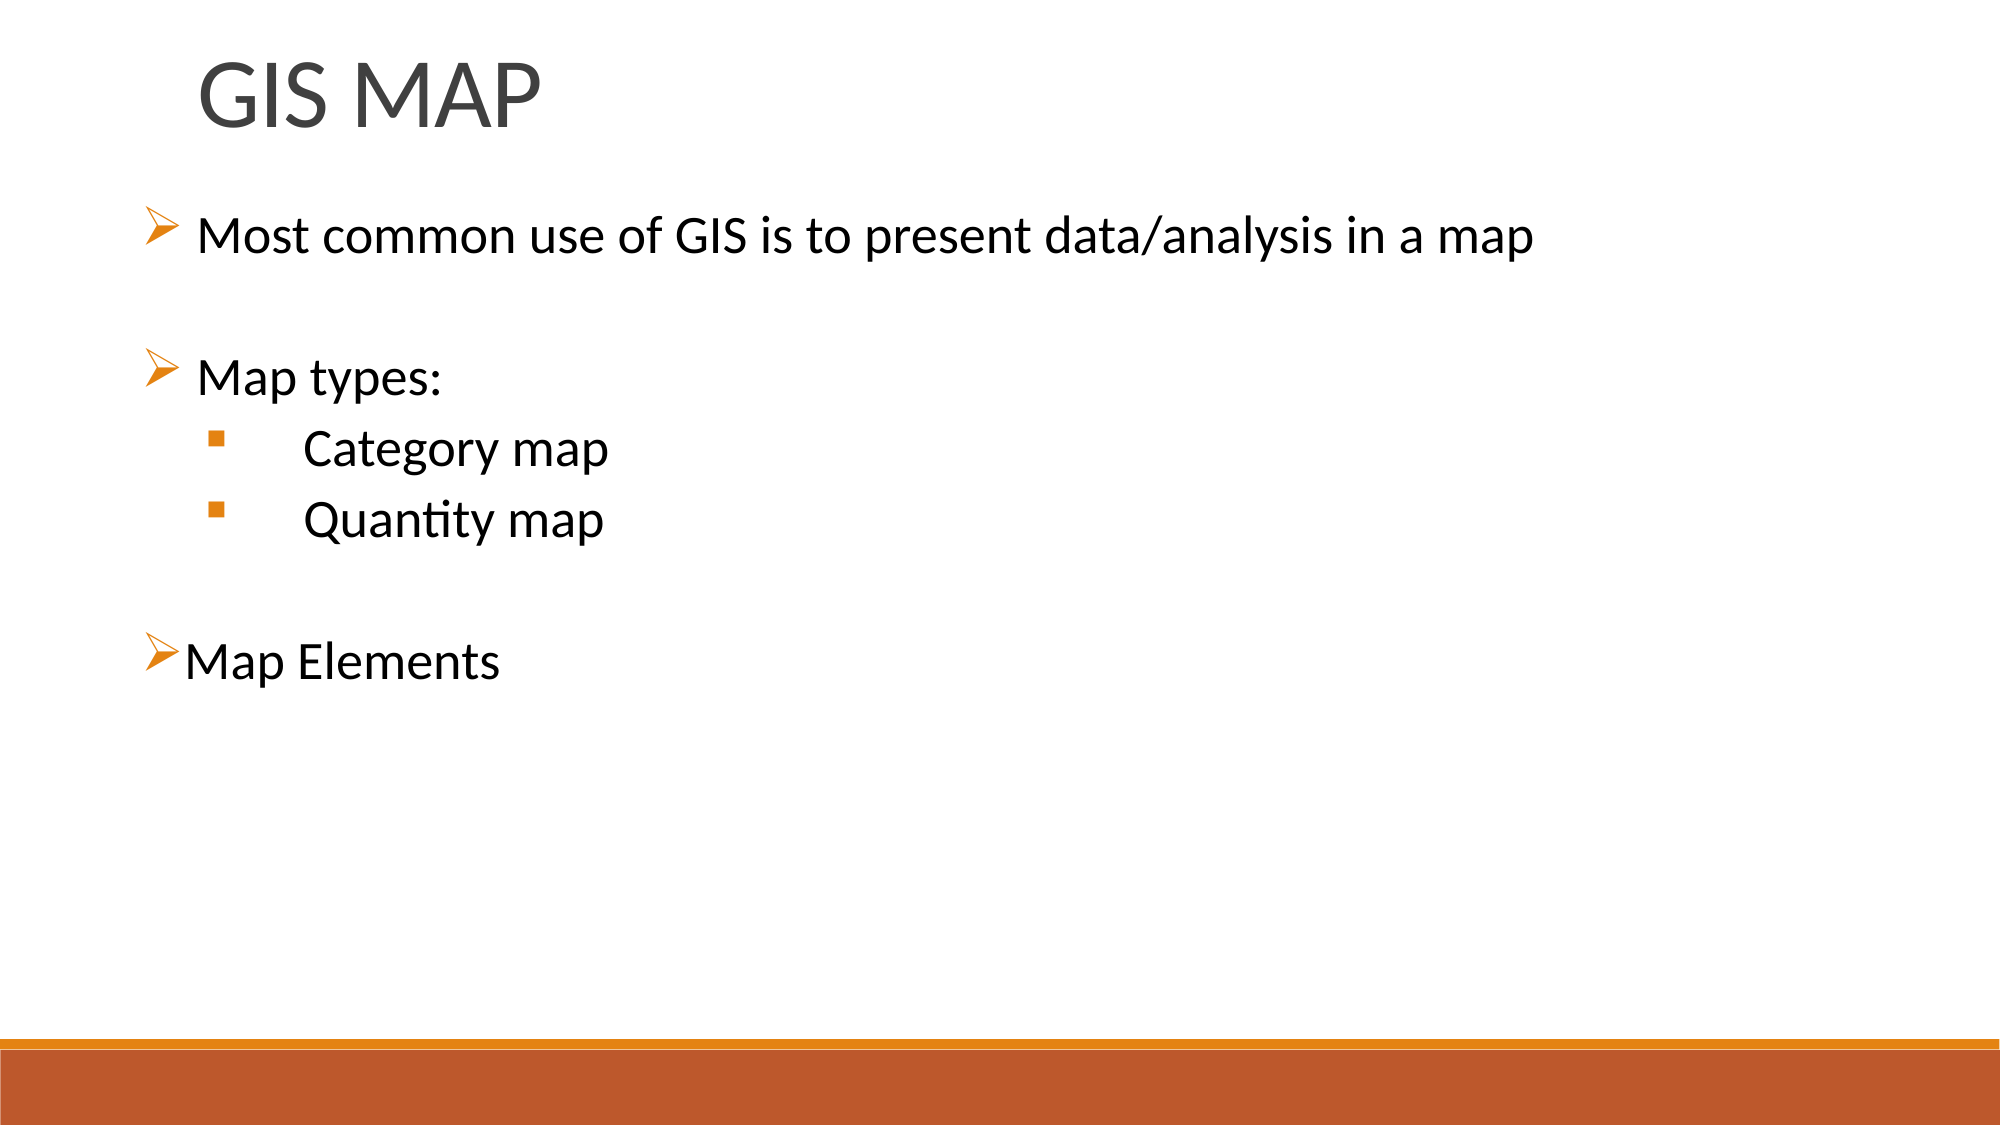

GIS MAP
 Most common use of GIS is to present data/analysis in a map

 Map types:
 Category map
 Quantity map

Map Elements